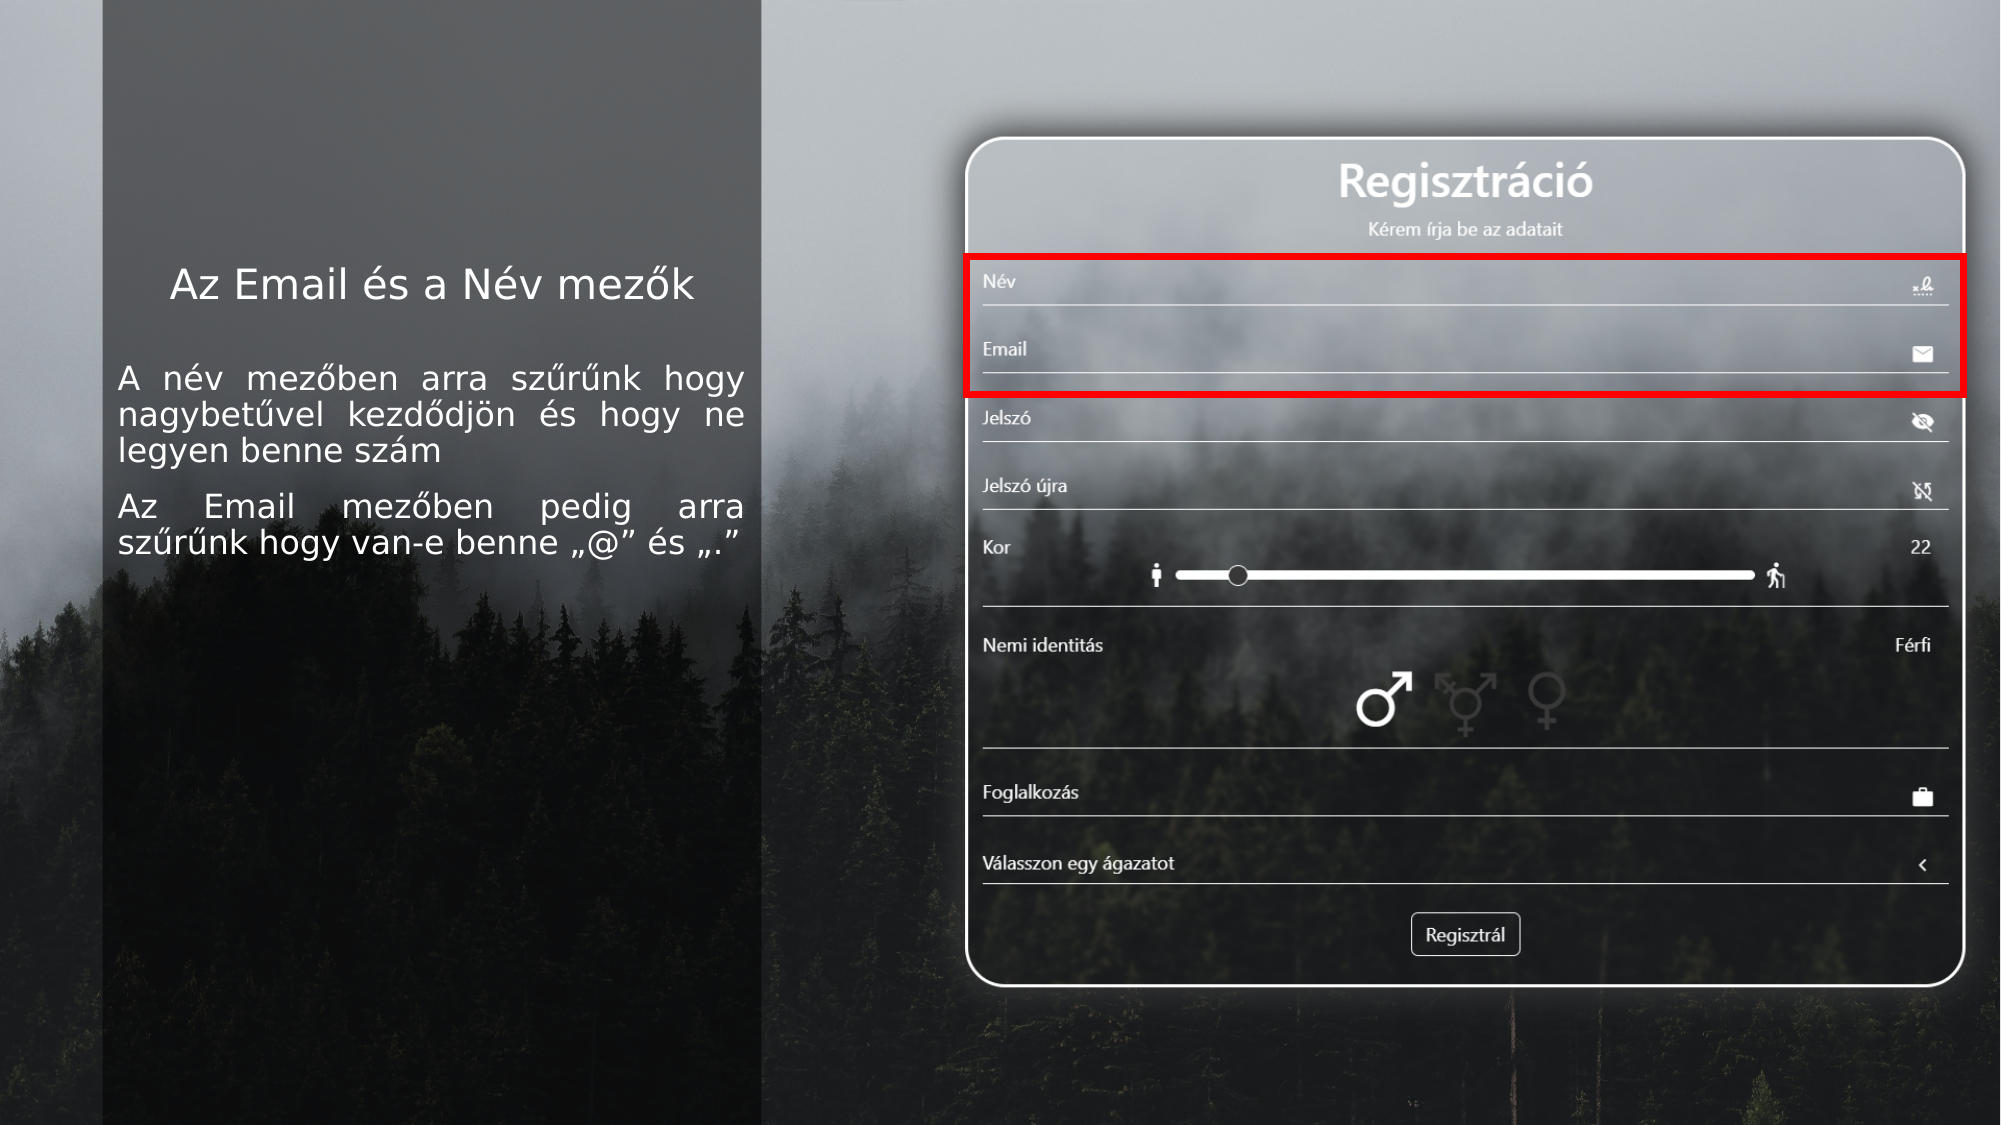

# Az Email és a Név mezők

A név mezőben arra szűrűnk hogy nagybetűvel kezdődjön és hogy ne legyen benne szám
Az Email mezőben pedig arra szűrűnk hogy van-e benne „@” és „.”